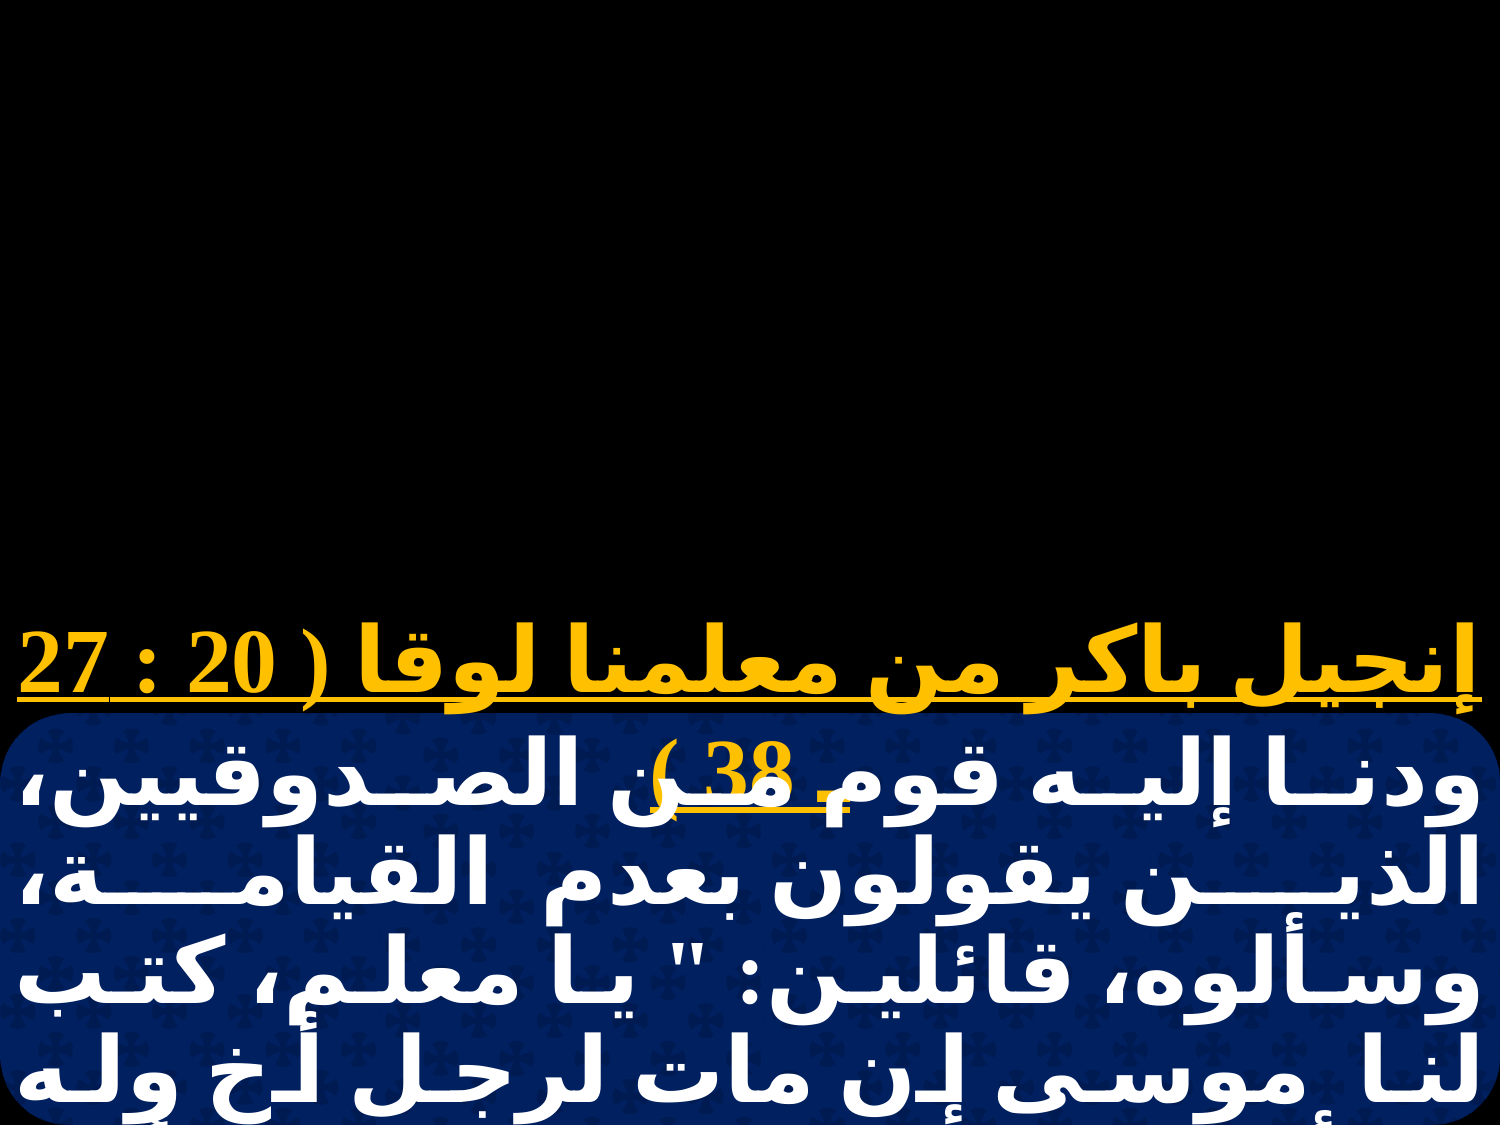

إنجيل باكر من معلمنا لوقا ( 20 : 27 ـ 38 )
ودنا إليه قوم من الصدوقيين، الذين يقولون بعدم  القيامة، وسألوه، قائلين: " يا معلم، كتب لنا  موسى إن مات لرجل أخ وله امرأة، ومات عن غير  ولد، فليأخذ أخوه المرأة ويقم نسلا لأخيه. وكان